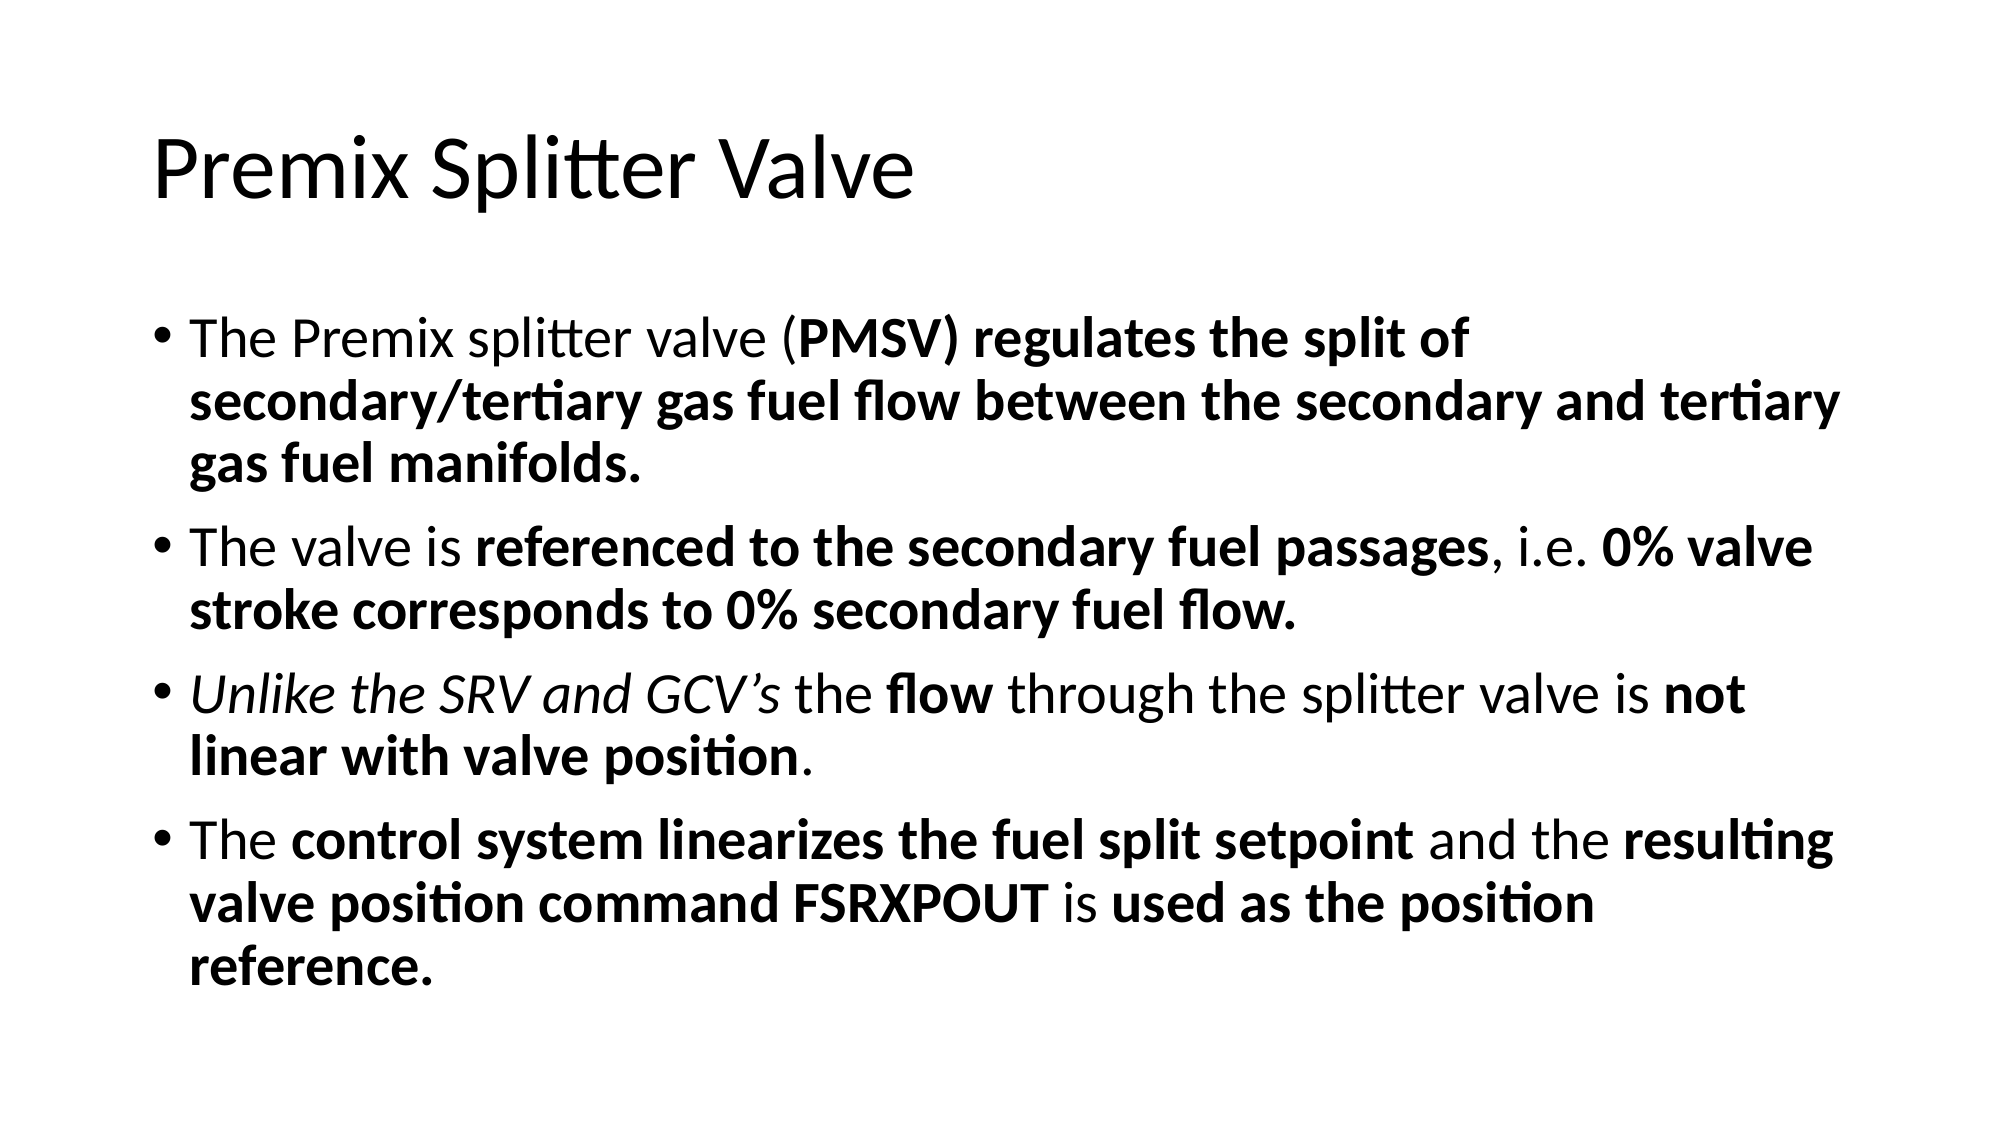

# Premix Splitter Valve
The Premix splitter valve (PMSV) regulates the split of secondary/tertiary gas fuel flow between the secondary and tertiary gas fuel manifolds.
The valve is referenced to the secondary fuel passages, i.e. 0% valve stroke corresponds to 0% secondary fuel flow.
Unlike the SRV and GCV’s the flow through the splitter valve is not linear with valve position.
The control system linearizes the fuel split setpoint and the resulting valve position command FSRXPOUT is used as the position reference.